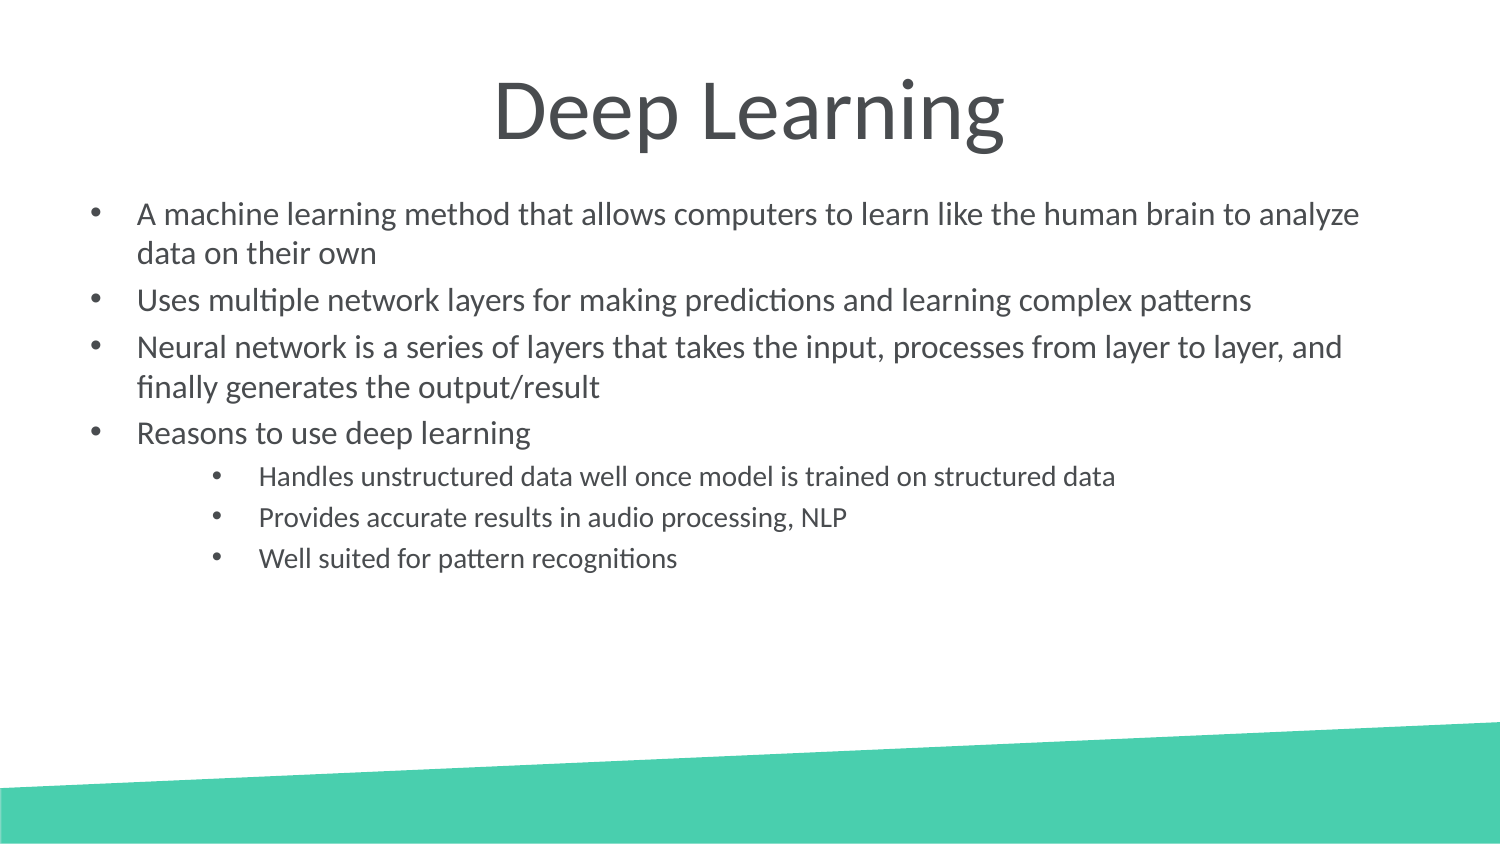

# Deep Learning
A machine learning method that allows computers to learn like the human brain to analyze data on their own
Uses multiple network layers for making predictions and learning complex patterns
Neural network is a series of layers that takes the input, processes from layer to layer, and finally generates the output/result
Reasons to use deep learning
Handles unstructured data well once model is trained on structured data
Provides accurate results in audio processing, NLP
Well suited for pattern recognitions